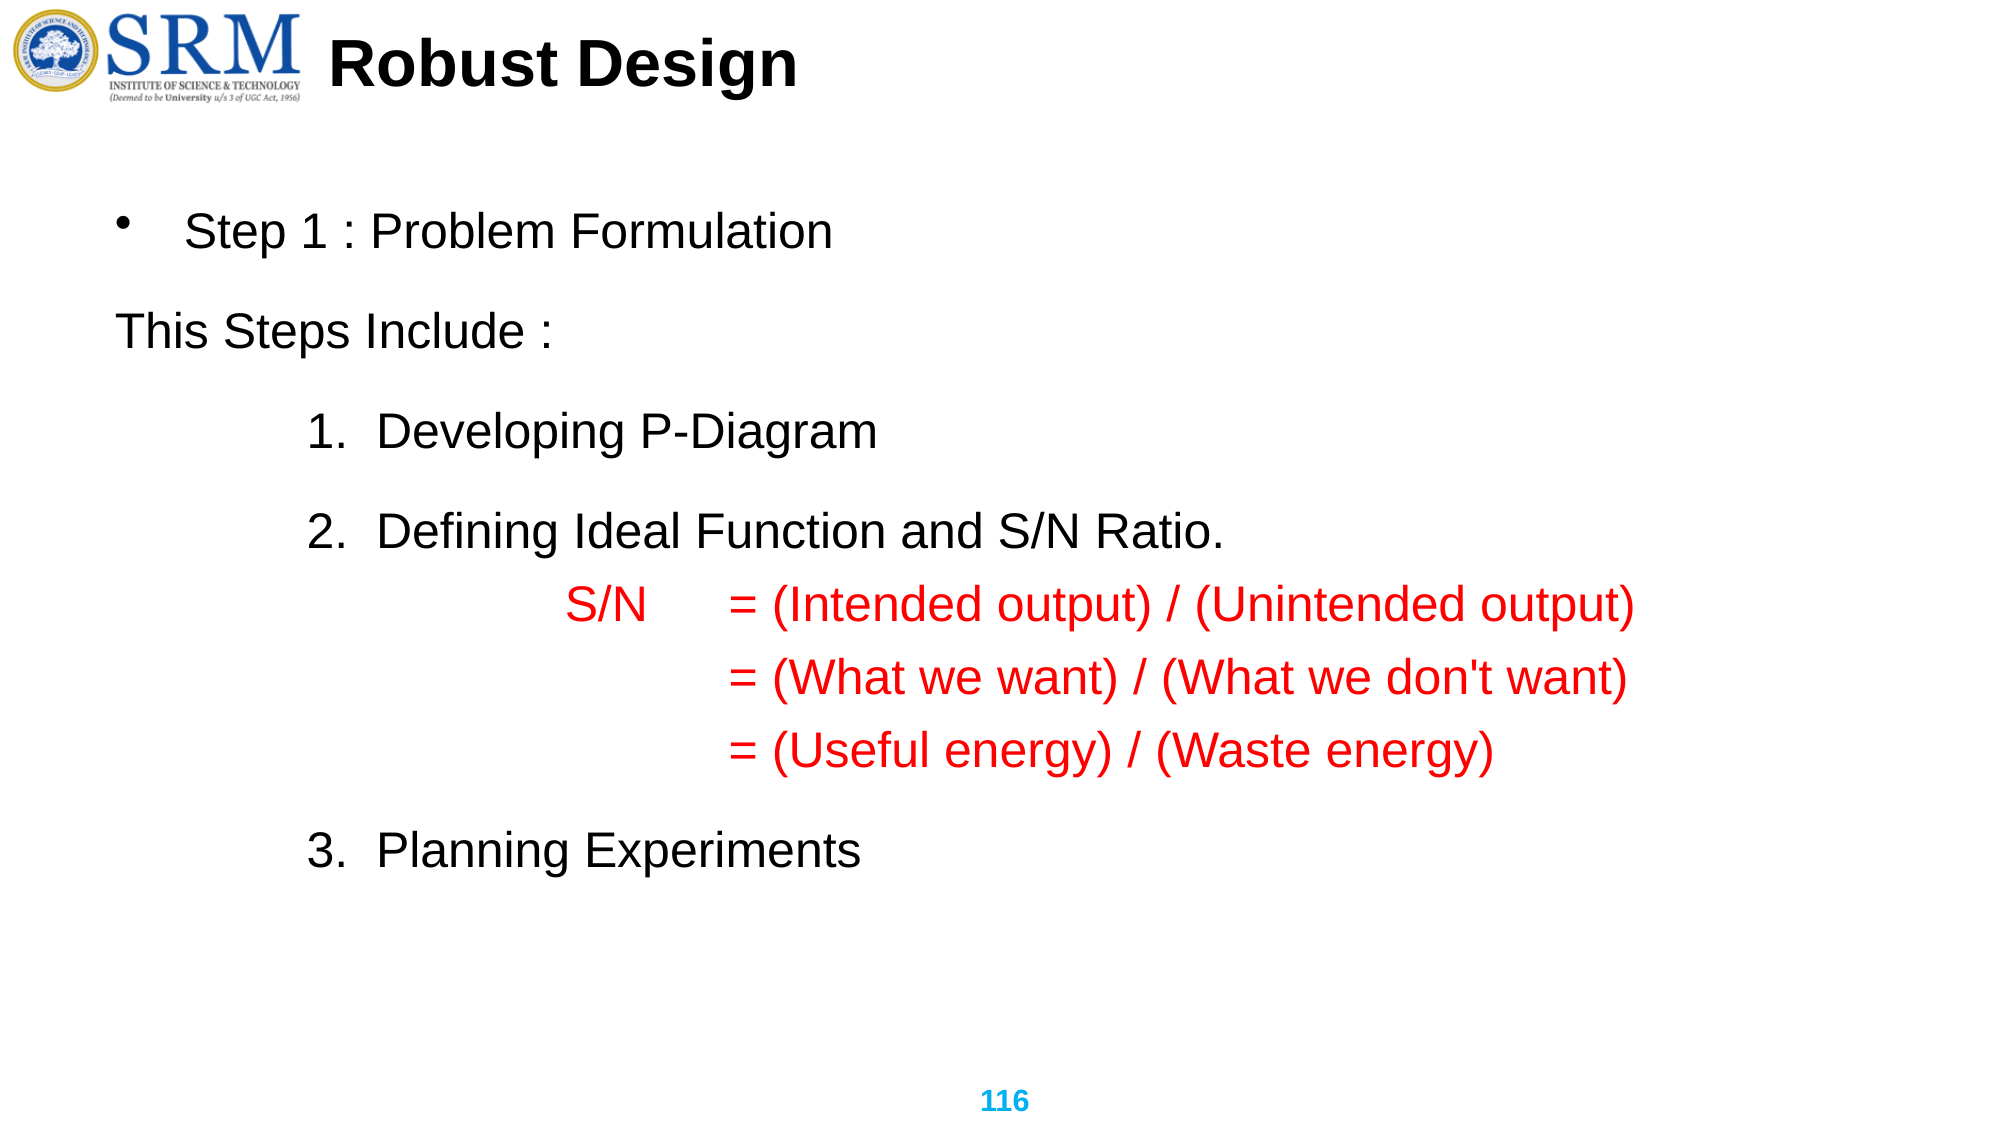

# Robust Design
Step 1 : Problem Formulation
This Steps Include :
	   1.  Developing P-Diagram
	   2.  Defining Ideal Function and S/N Ratio.
			S/N 	 = (Intended output) / (Unintended output)
		  		 = (What we want) / (What we don't want)
		  		 = (Useful energy) / (Waste energy)
	   3.  Planning Experiments

116